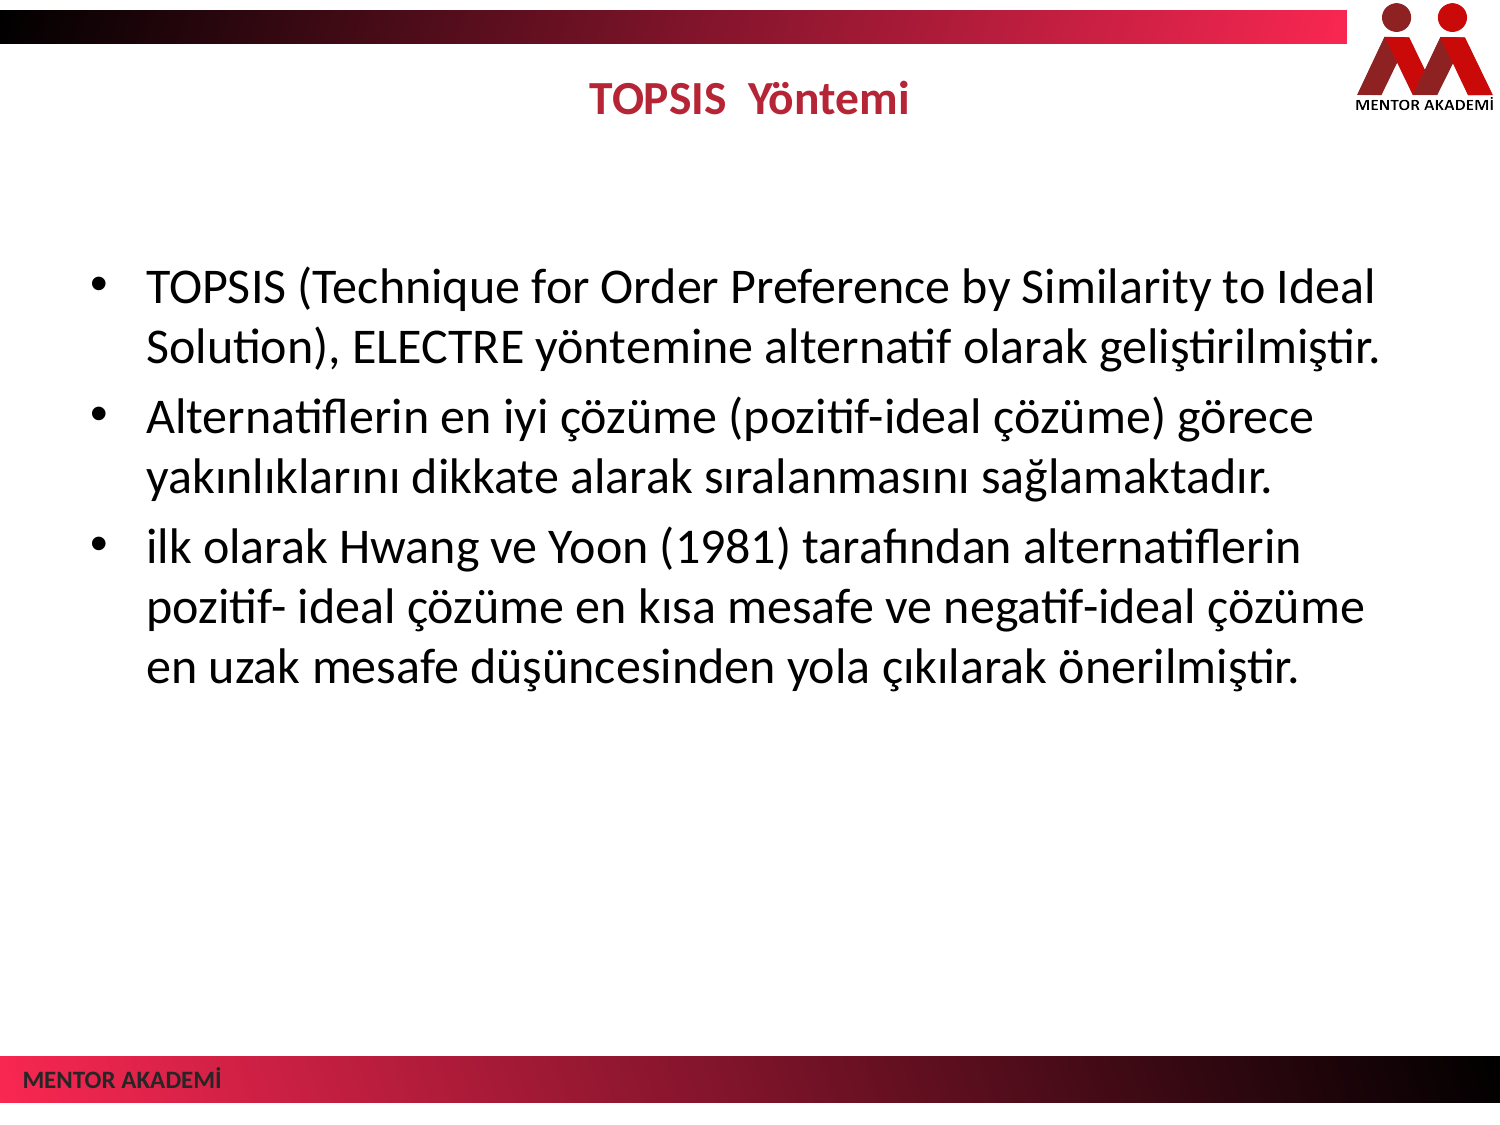

# TOPSIS  Yöntemi
TOPSIS (Technique for Order Preference by Similarity to Ideal Solution), ELECTRE yöntemine alternatif olarak geliştirilmiştir.
Alternatiflerin en iyi çözüme (pozitif-ideal çözüme) görece yakınlıklarını dikkate alarak sıralanmasını sağlamaktadır.
ilk olarak Hwang ve Yoon (1981) tarafından alternatiflerin pozitif- ideal çözüme en kısa mesafe ve negatif-ideal çözüme en uzak mesafe düşüncesinden yola çıkılarak önerilmiştir.